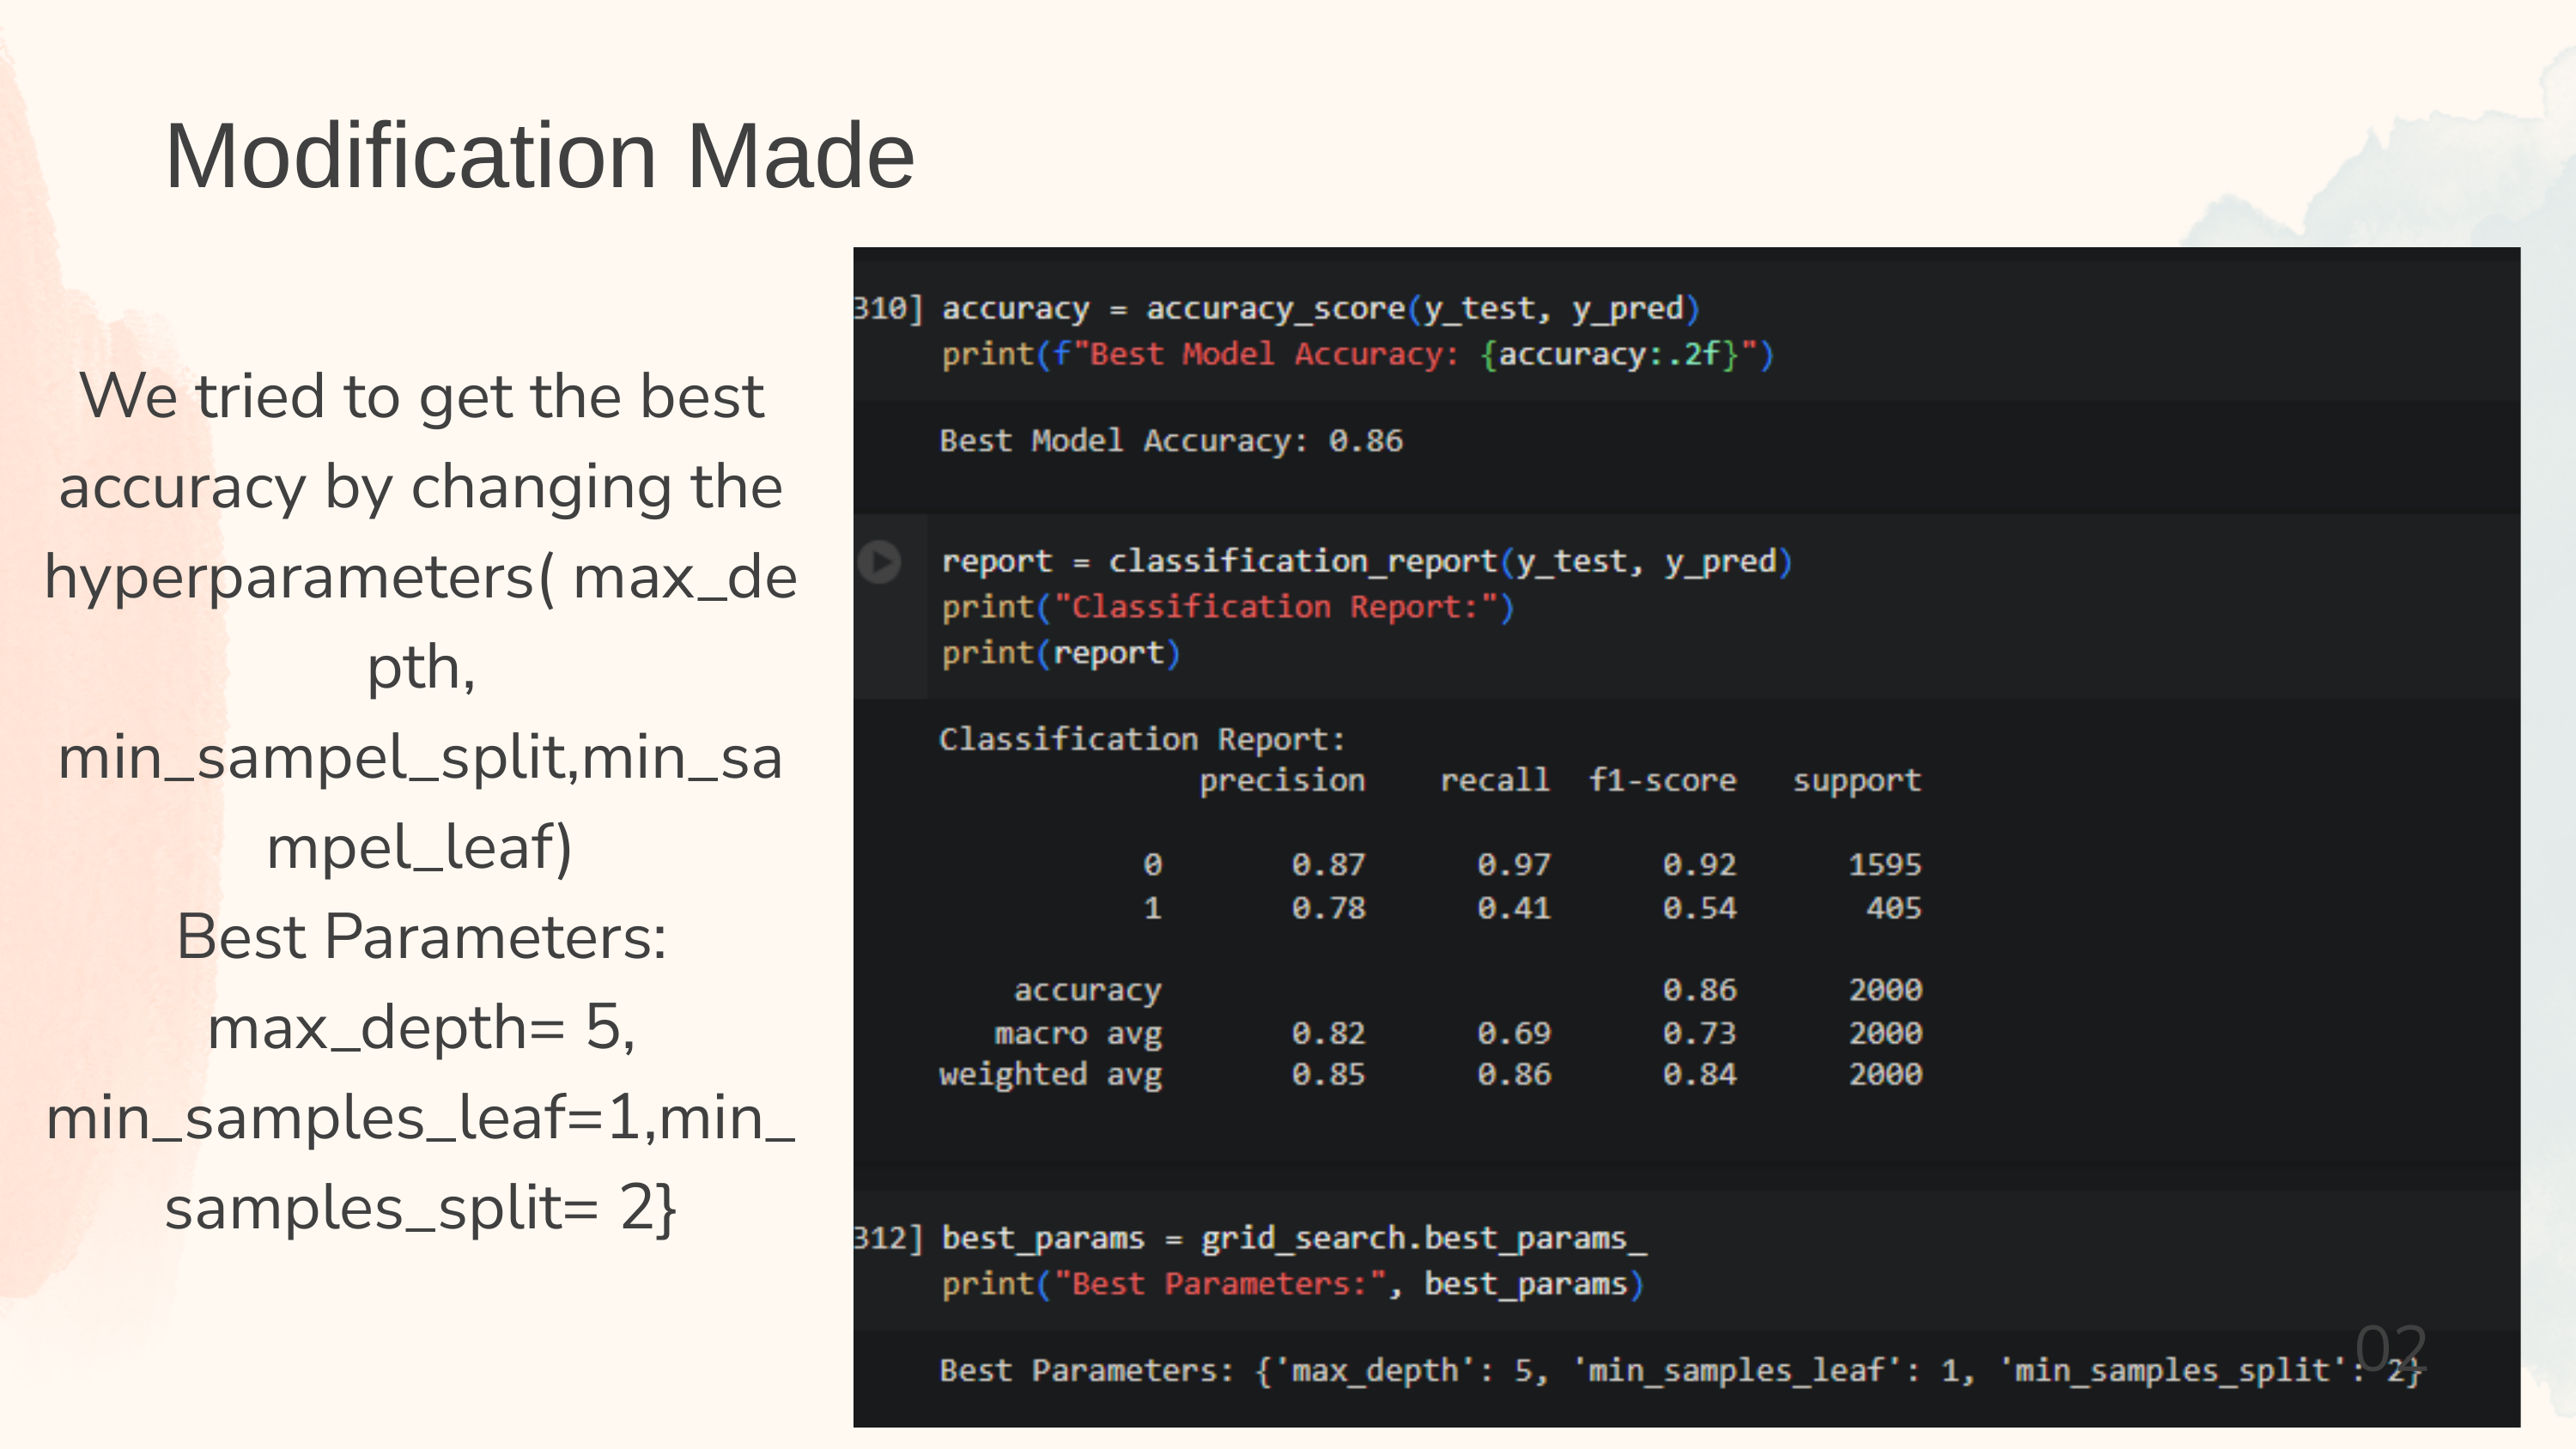

Modification Made

We tried to get the best accuracy by changing the hyperparameters( max_depth, min_sampel_split,min_sampel_leaf)
Best Parameters: max_depth= 5, min_samples_leaf=1,min_samples_split= 2}

02